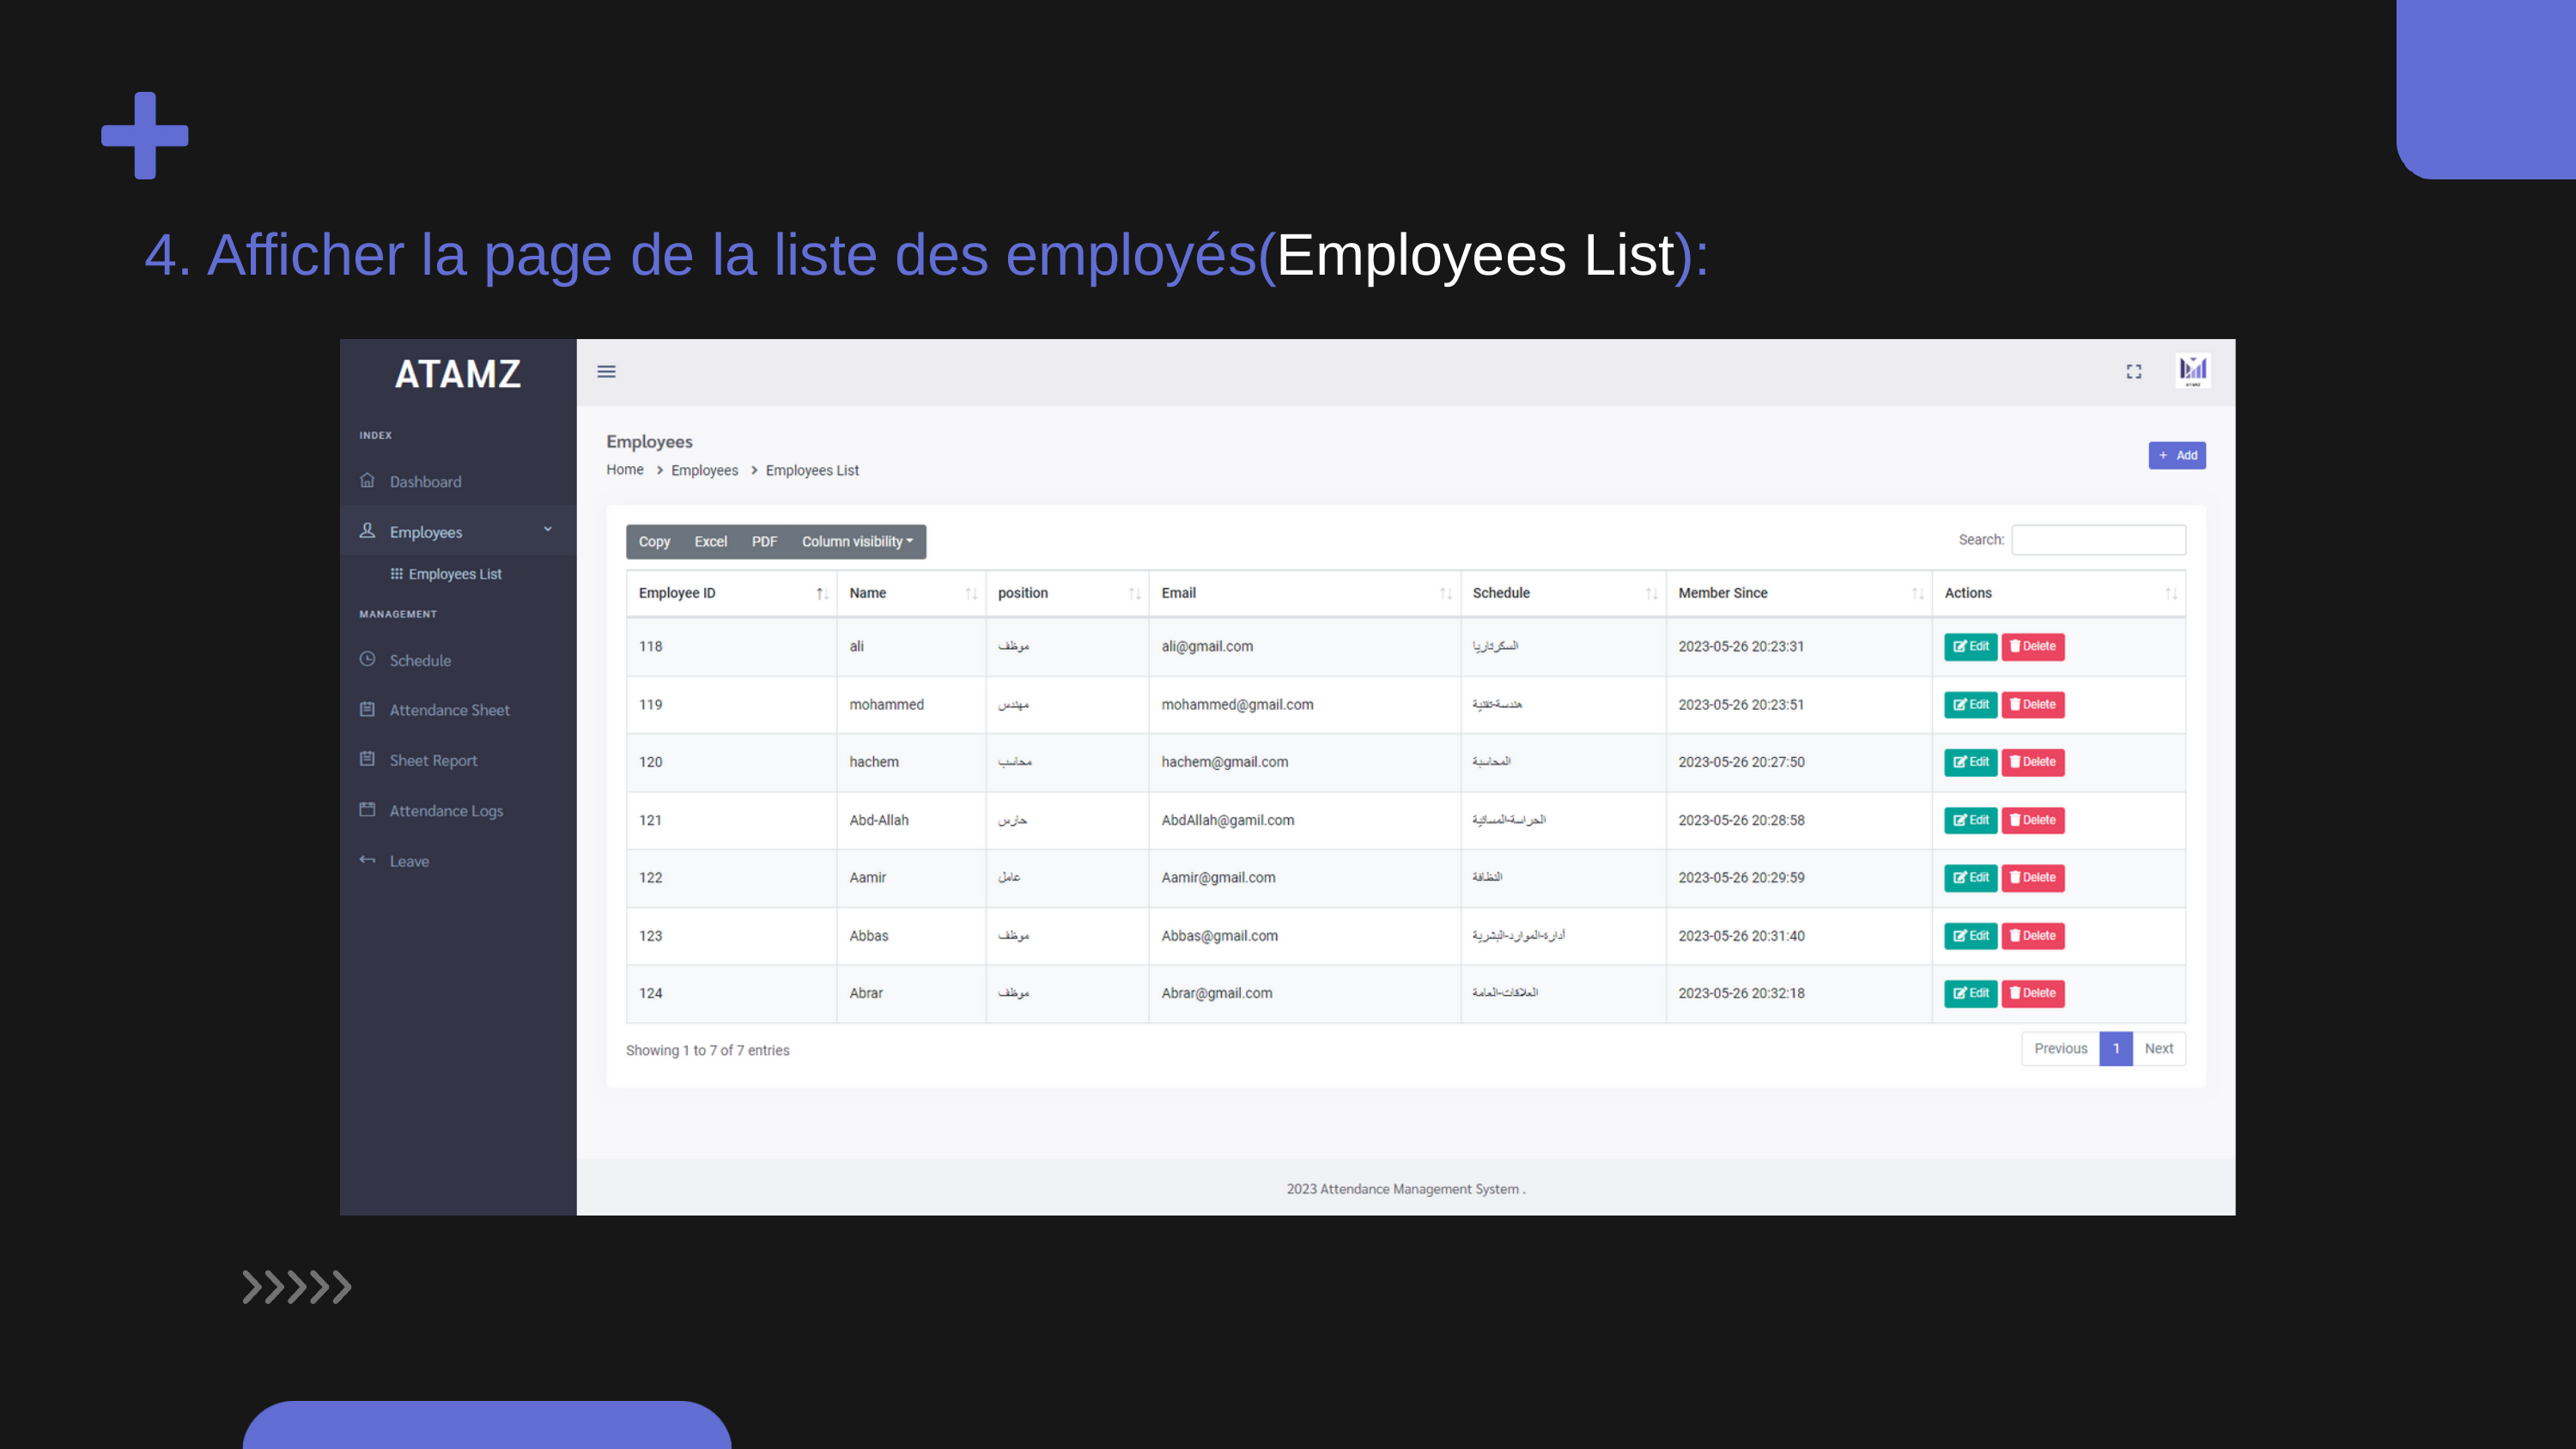

4. Afficher la page de la liste des employés(Employees List):